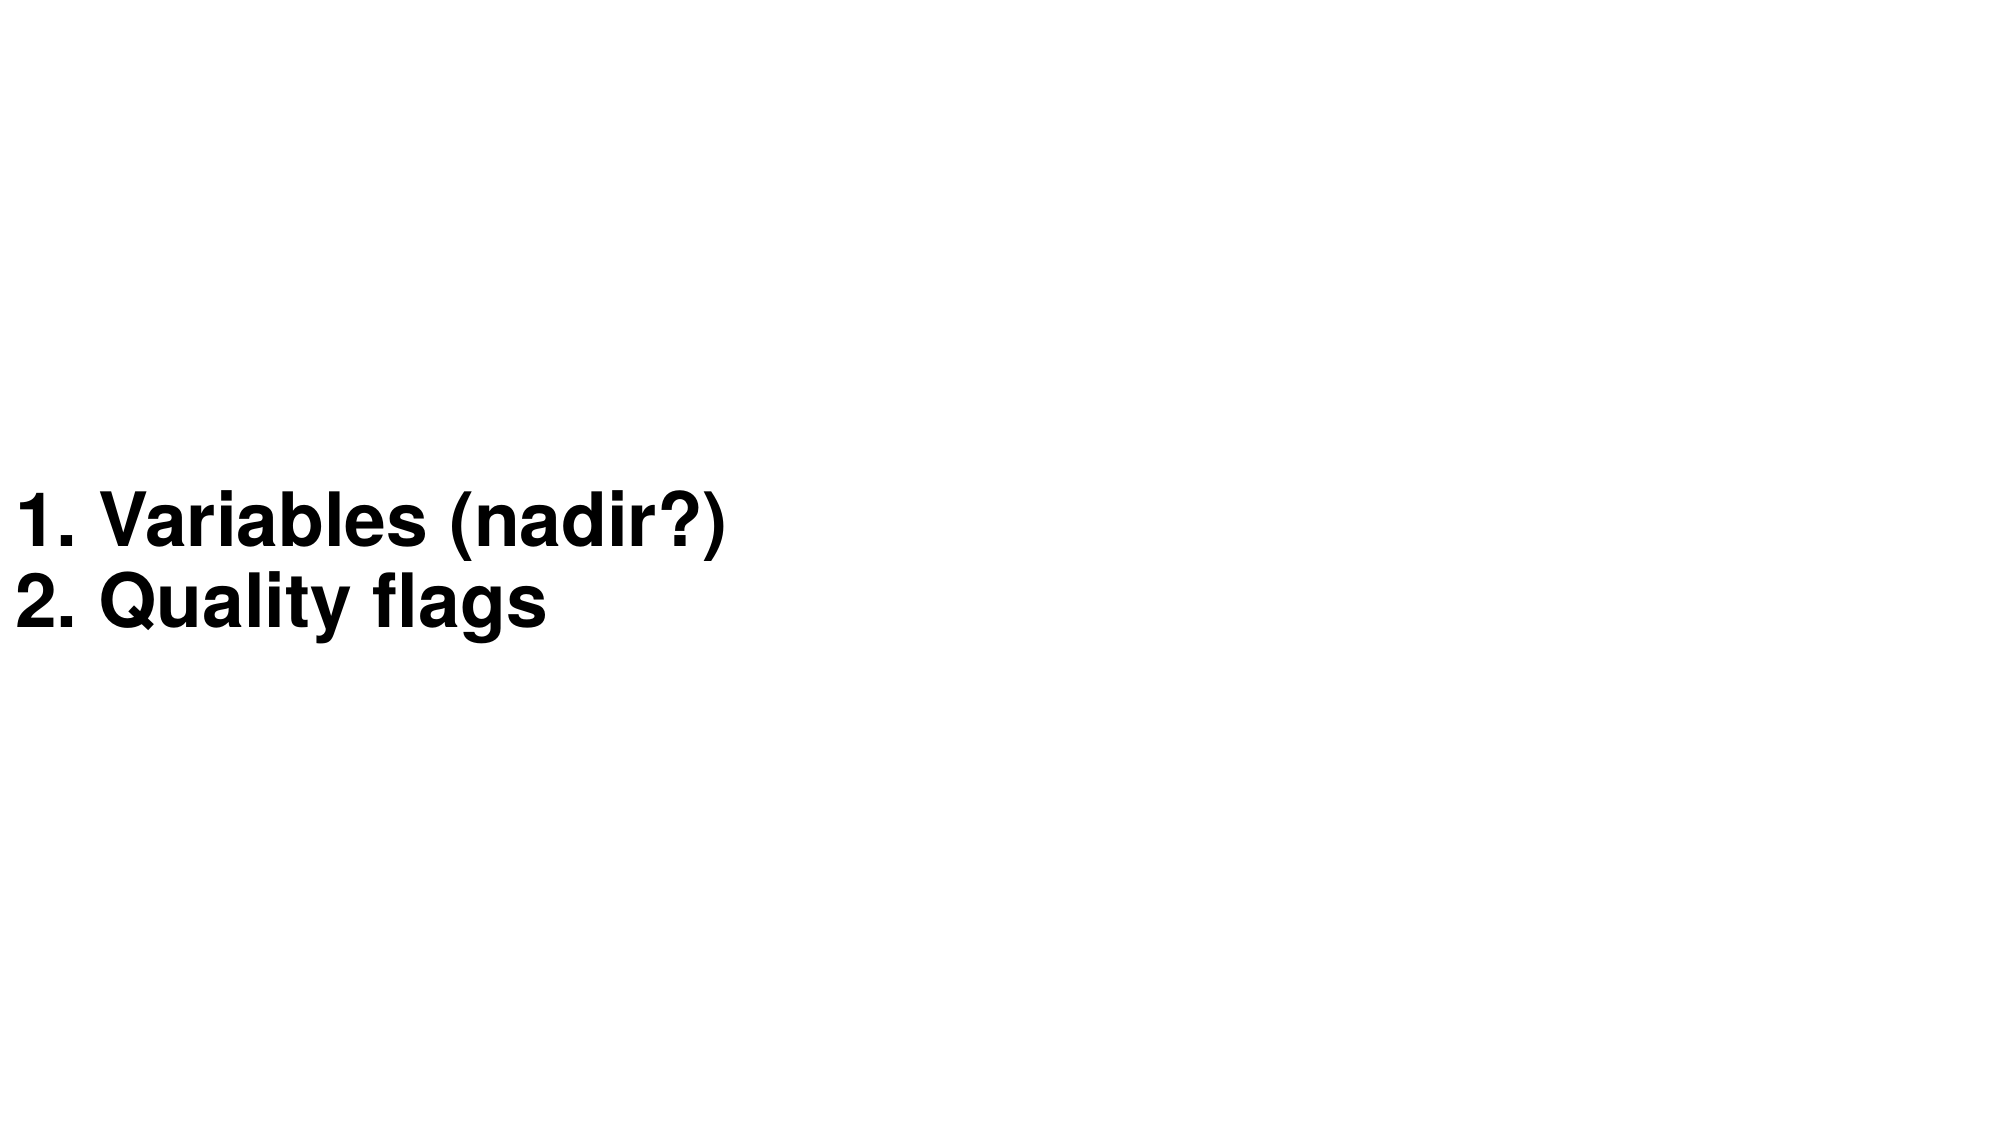

# 1. Variables (nadir?) 2. Quality flags